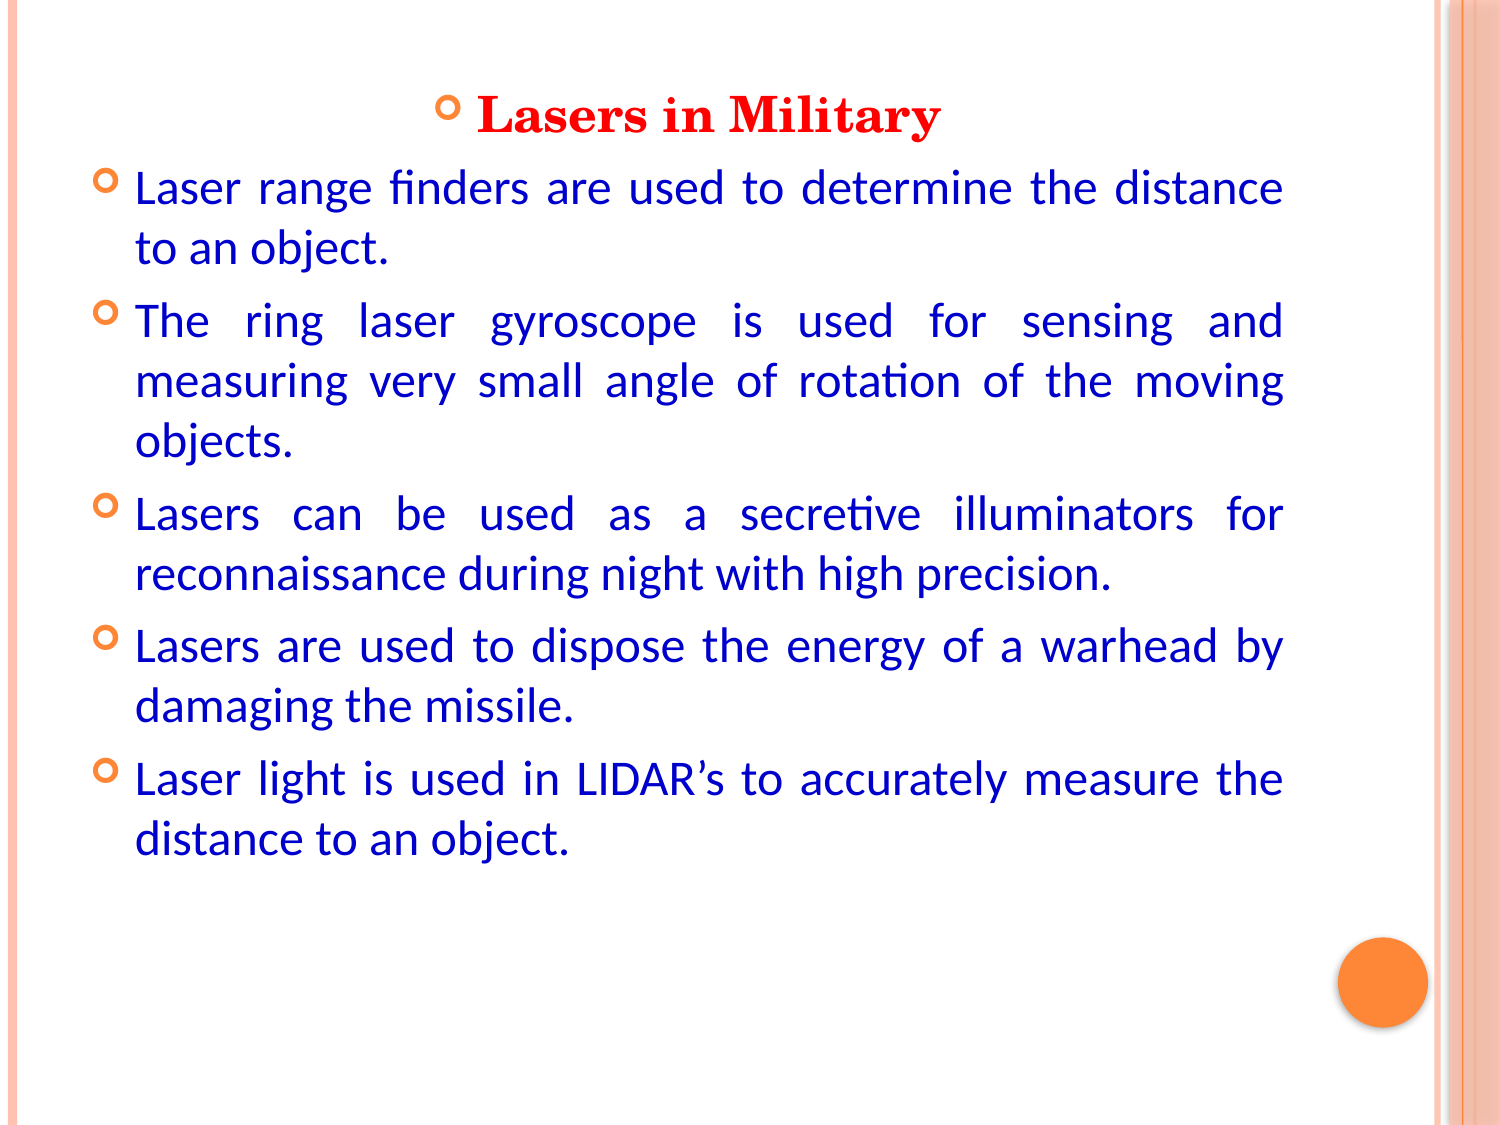

Lasers in Military
Laser range finders are used to determine the distance to an object.
The ring laser gyroscope is used for sensing and measuring very small angle of rotation of the moving objects.
Lasers can be used as a secretive illuminators for reconnaissance during night with high precision.
Lasers are used to dispose the energy of a warhead by damaging the missile.
Laser light is used in LIDAR’s to accurately measure the distance to an object.